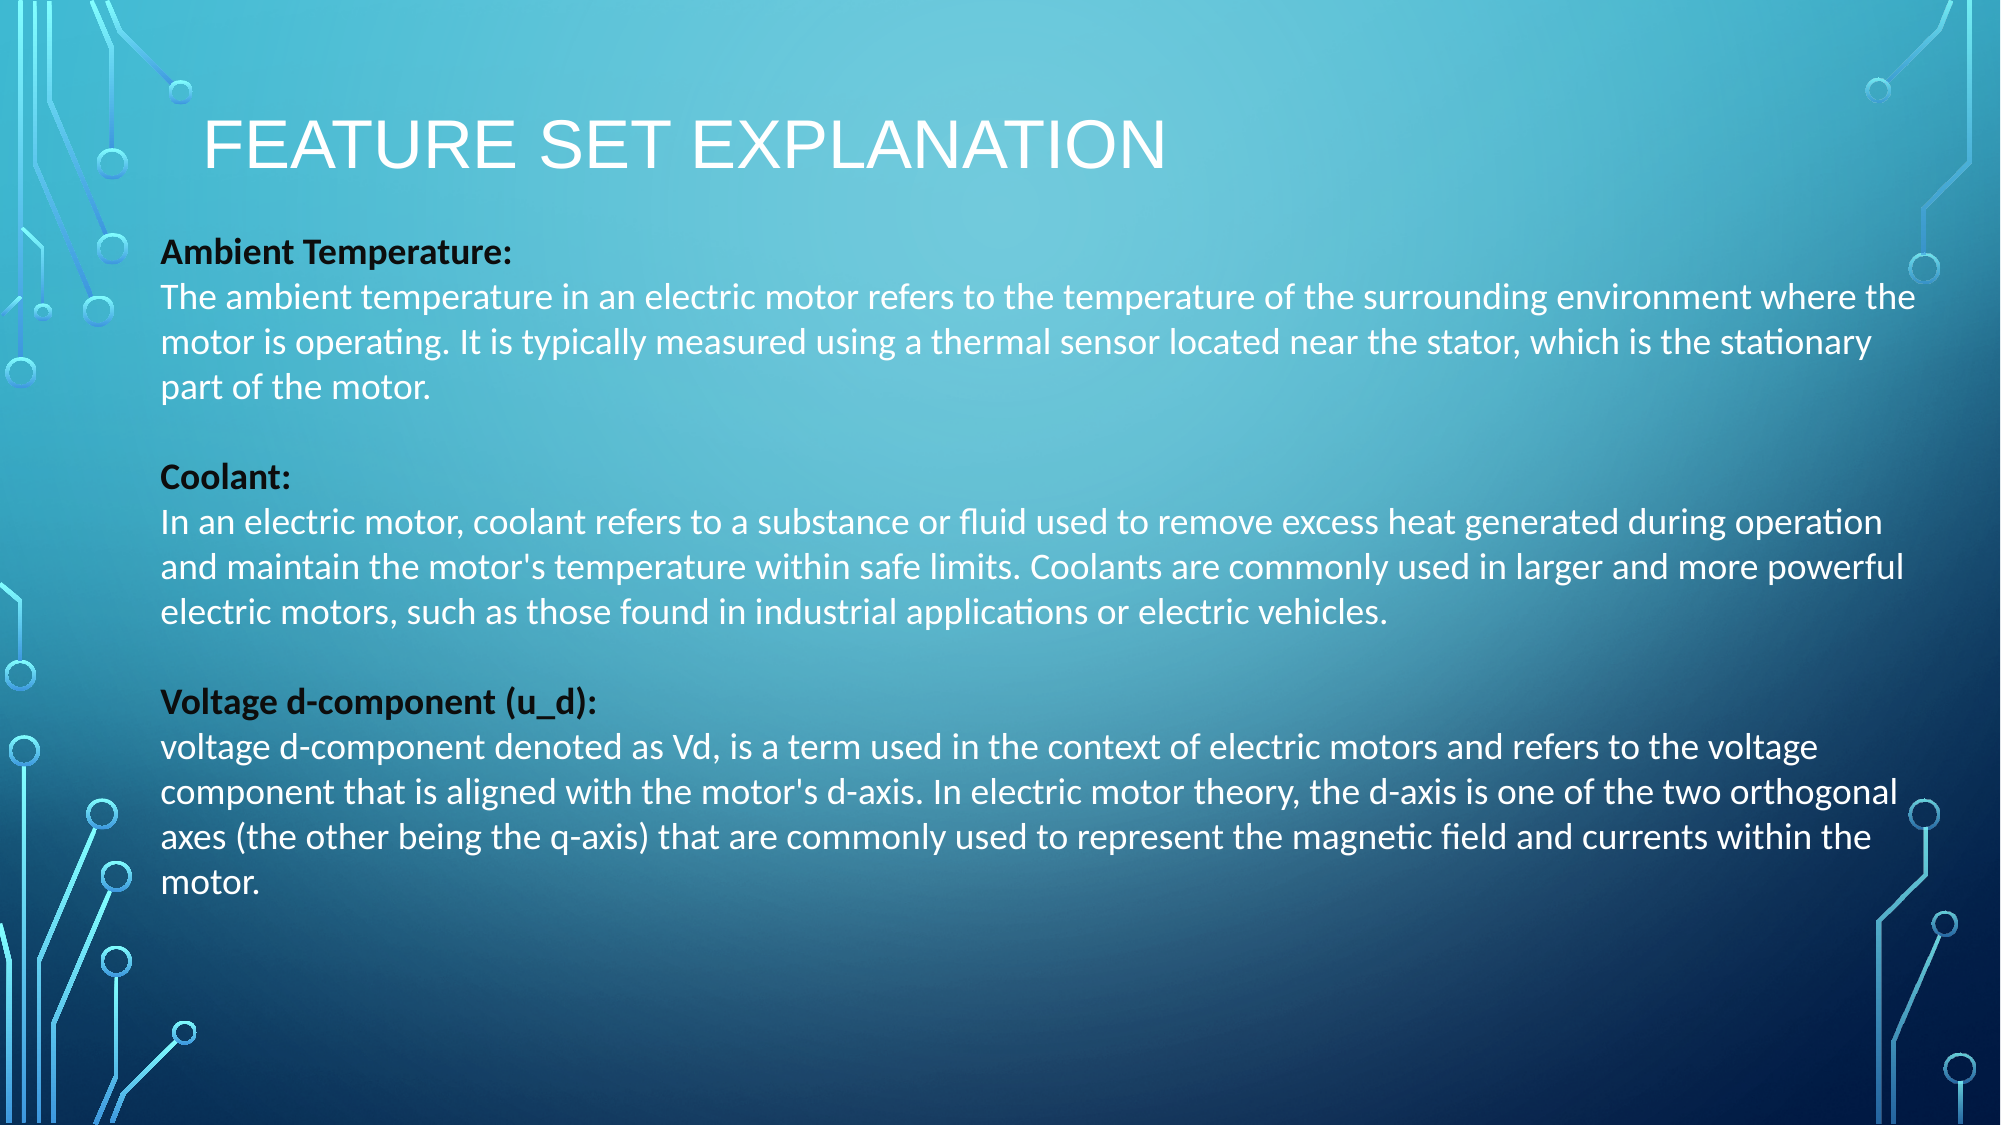

# Feature Set explanation
Ambient Temperature:
The ambient temperature in an electric motor refers to the temperature of the surrounding environment where the motor is operating. It is typically measured using a thermal sensor located near the stator, which is the stationary part of the motor.

Coolant:
In an electric motor, coolant refers to a substance or fluid used to remove excess heat generated during operation and maintain the motor's temperature within safe limits. Coolants are commonly used in larger and more powerful electric motors, such as those found in industrial applications or electric vehicles.

Voltage d-component (u_d):
voltage d-component denoted as Vd, is a term used in the context of electric motors and refers to the voltage component that is aligned with the motor's d-axis. In electric motor theory, the d-axis is one of the two orthogonal axes (the other being the q-axis) that are commonly used to represent the magnetic field and currents within the motor.